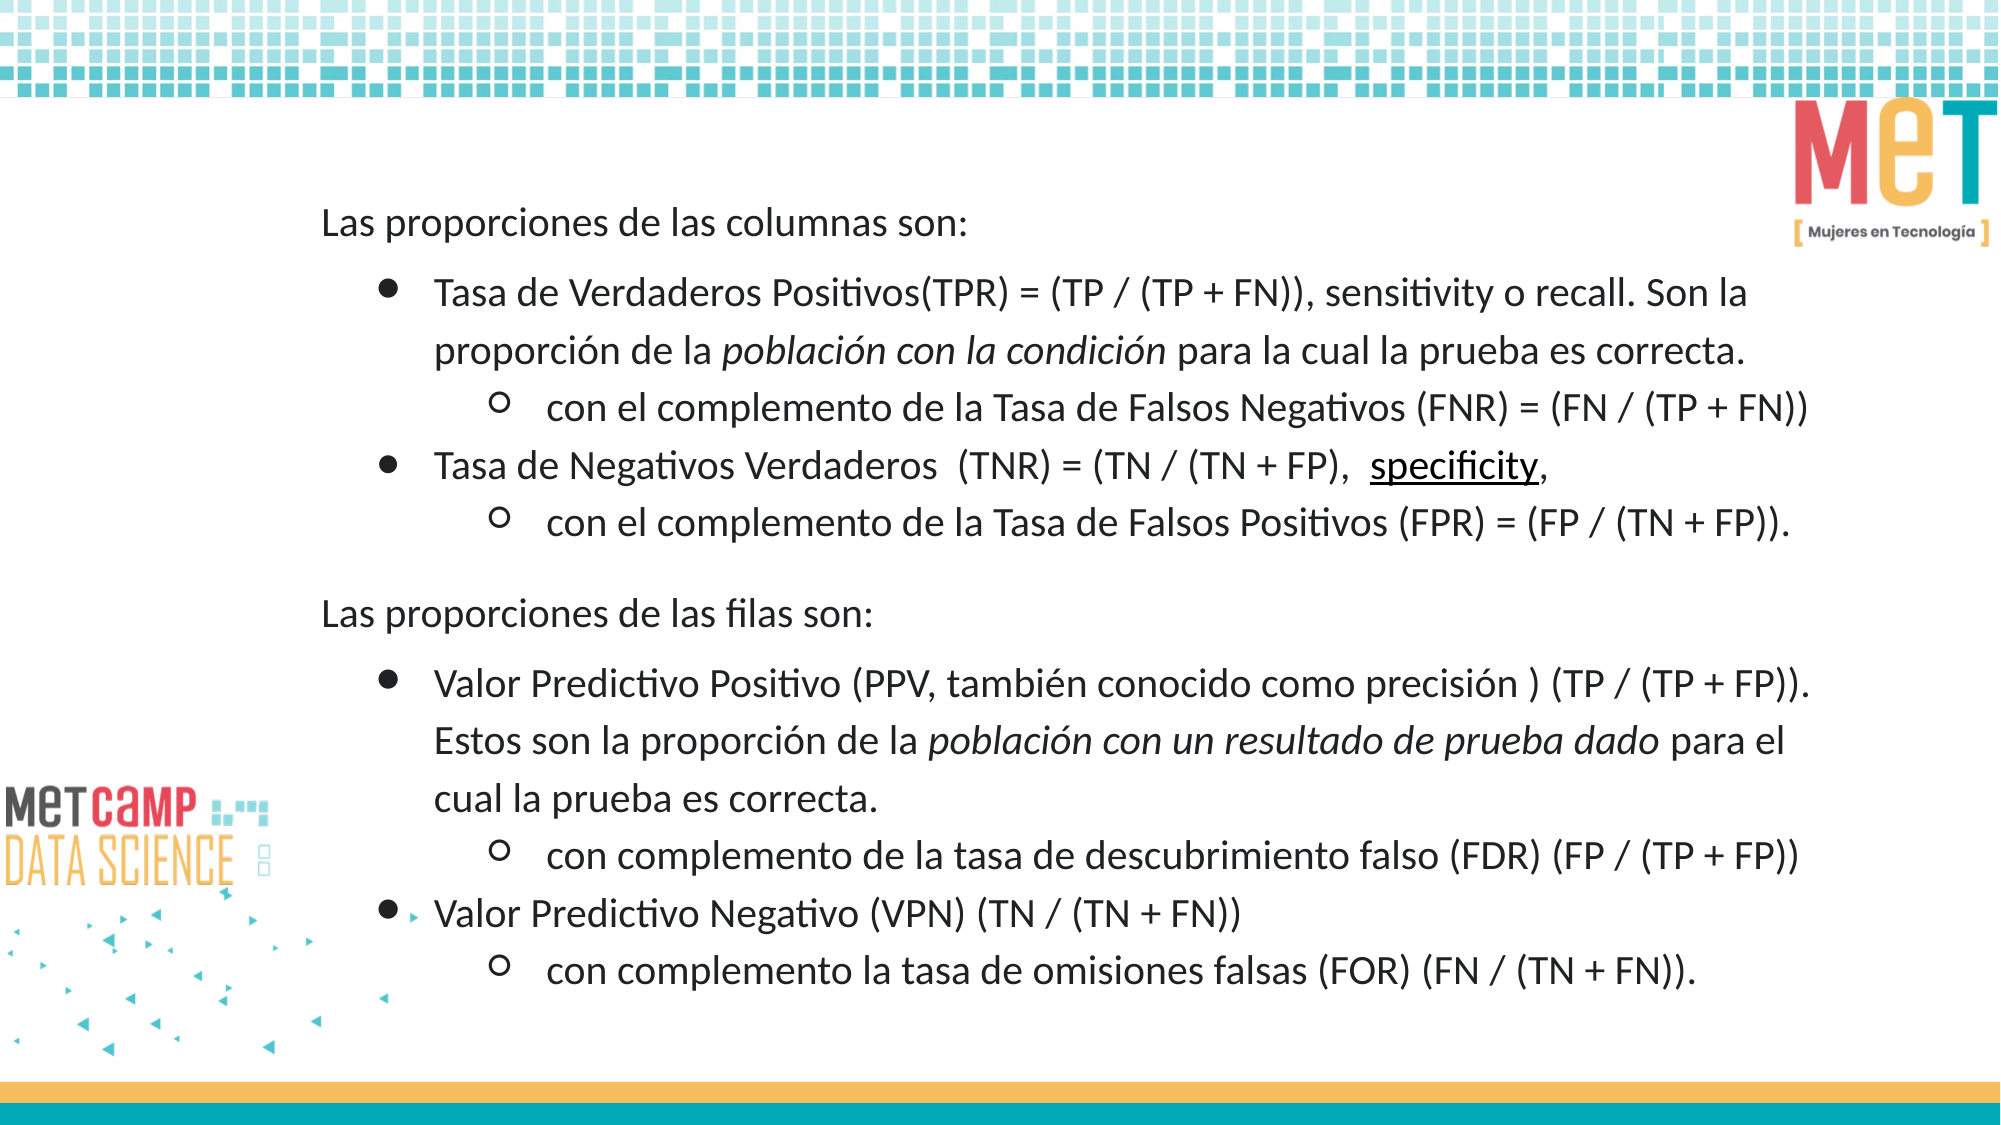

Las proporciones de las columnas son:
Tasa de Verdaderos Positivos(TPR) = (TP / (TP + FN)), sensitivity o recall. Son la proporción de la población con la condición para la cual la prueba es correcta.
con el complemento de la Tasa de Falsos Negativos (FNR) = (FN / (TP + FN))
Tasa de Negativos Verdaderos  (TNR) = (TN / (TN + FP),  specificity,
con el complemento de la Tasa de Falsos Positivos (FPR) = (FP / (TN + FP)).
Las proporciones de las filas son:
Valor Predictivo Positivo (PPV, también conocido como precisión ) (TP / (TP + FP)). Estos son la proporción de la población con un resultado de prueba dado para el cual la prueba es correcta.
con complemento de la tasa de descubrimiento falso (FDR) (FP / (TP + FP))
Valor Predictivo Negativo (VPN) (TN / (TN + FN))
con complemento la tasa de omisiones falsas (FOR) (FN / (TN + FN)).